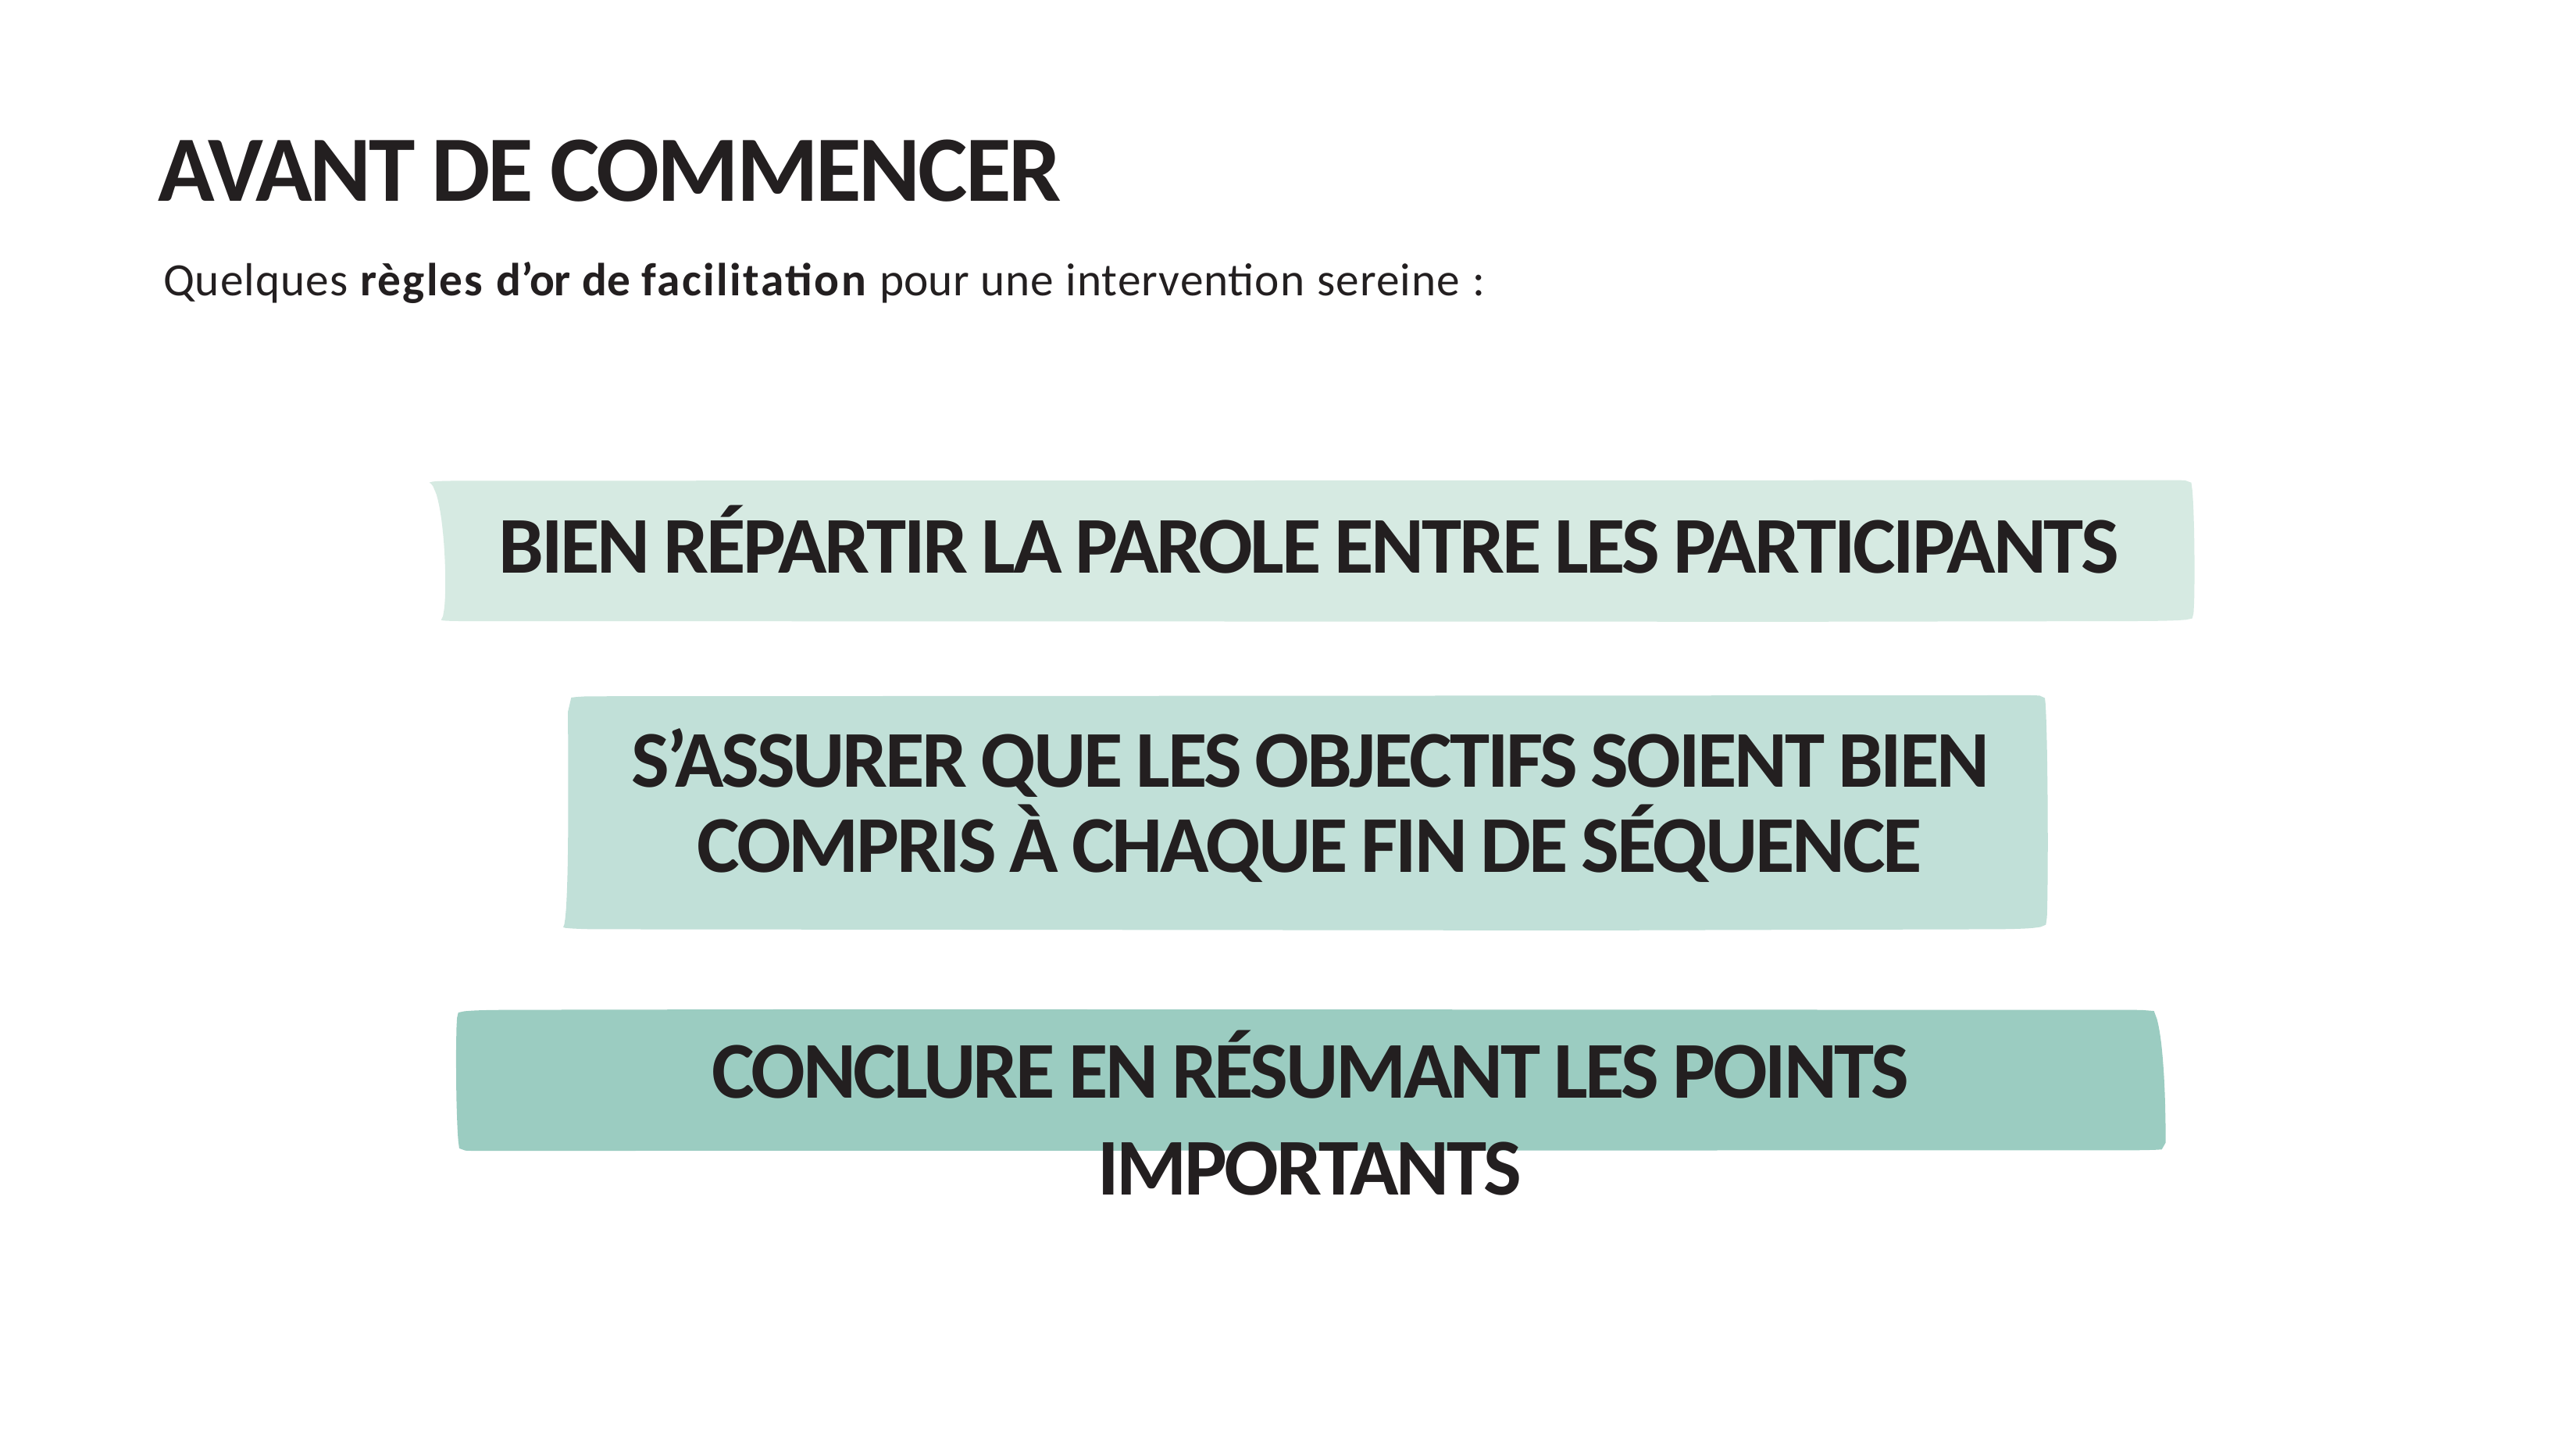

AVANT DE COMMENCER
Quelques règles d’or de facilitation pour une intervention sereine :

BIEN RÉPARTIR LA PAROLE ENTRE LES PARTICIPANTS

S’ASSURER QUE LES OBJECTIFS SOIENT BIEN COMPRIS À CHAQUE FIN DE SÉQUENCE

CONCLURE EN RÉSUMANT LES POINTS IMPORTANTS